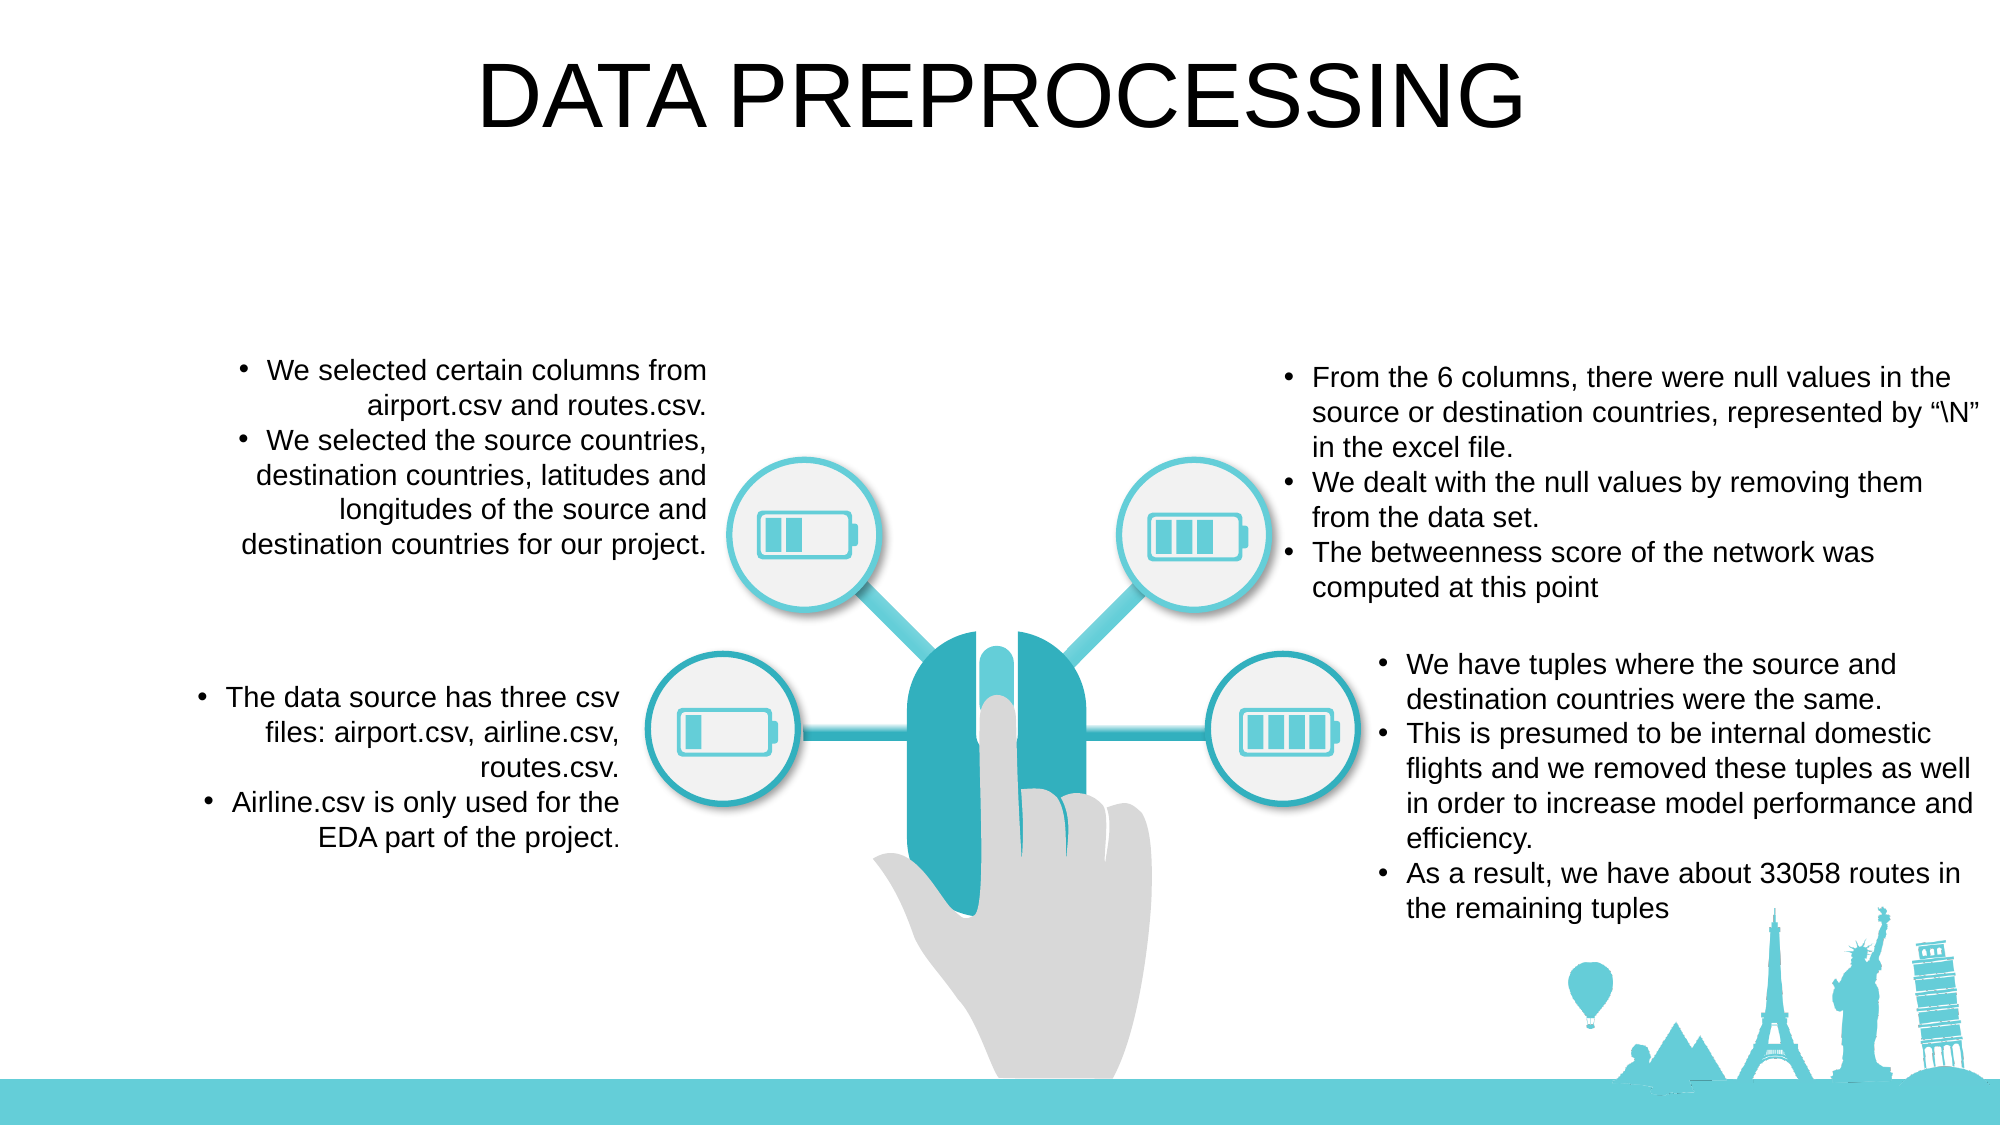

DATA PREPROCESSING
We selected certain columns from airport.csv and routes.csv.
We selected the source countries, destination countries, latitudes and longitudes of the source and destination countries for our project.

From the 6 columns, there were null values in the source or destination countries, represented by “\N” in the excel file.
We dealt with the null values by removing them from the data set.
The betweenness score of the network was computed at this point

We have tuples where the source and destination countries were the same.
This is presumed to be internal domestic flights and we removed these tuples as well in order to increase model performance and efficiency.
As a result, we have about 33058 routes in the remaining tuples

The data source has three csv files: airport.csv, airline.csv, routes.csv.
Airline.csv is only used for the EDA part of the project.